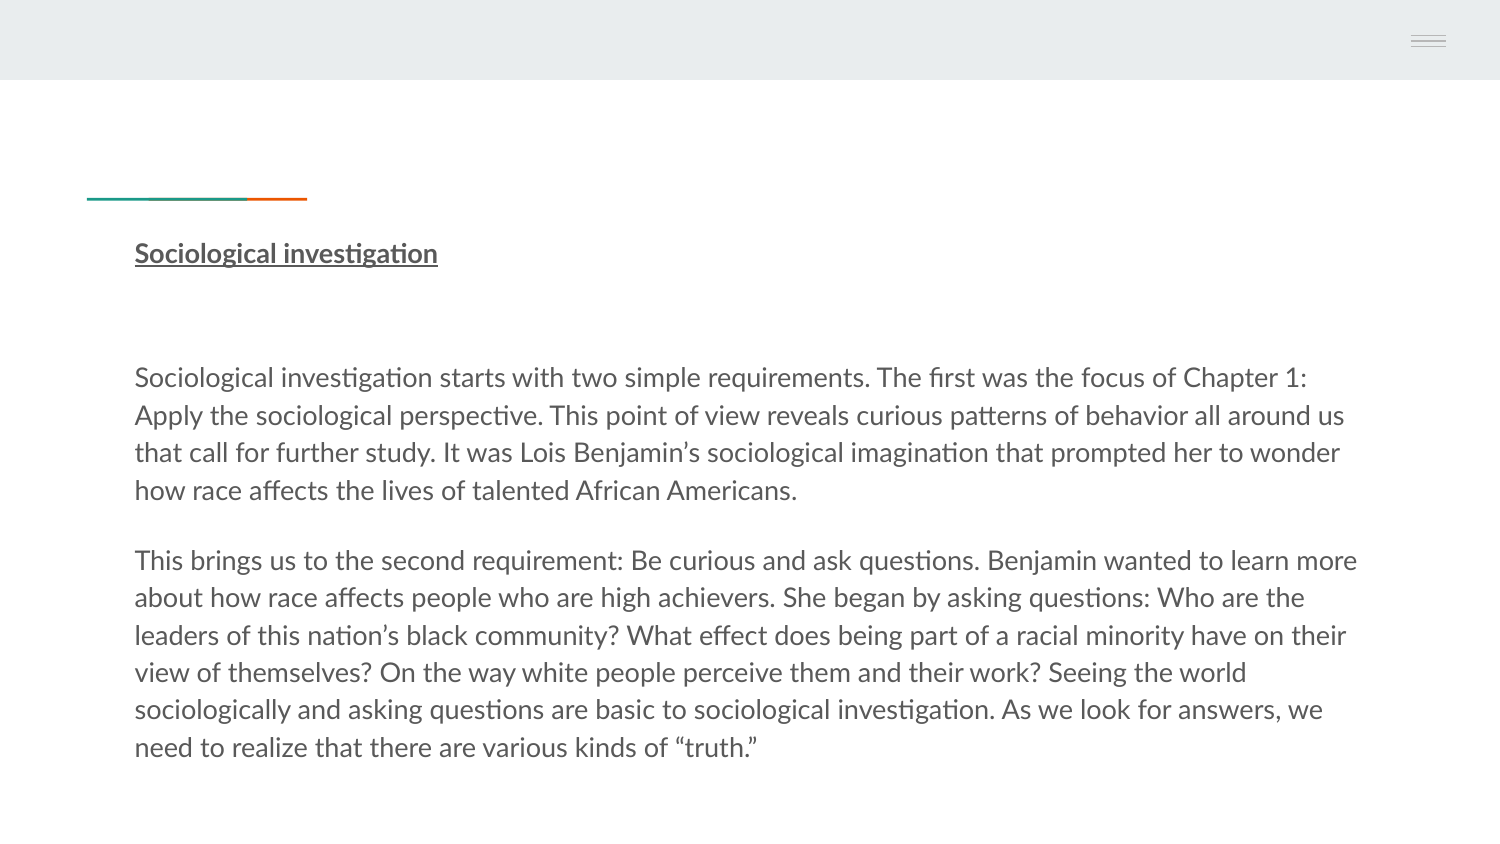

# Sociological investigation
Sociological investigation starts with two simple requirements. The first was the focus of Chapter 1: Apply the sociological perspective. This point of view reveals curious patterns of behavior all around us that call for further study. It was Lois Benjamin’s sociological imagination that prompted her to wonder how race affects the lives of talented African Americans.
This brings us to the second requirement: Be curious and ask questions. Benjamin wanted to learn more about how race affects people who are high achievers. She began by asking questions: Who are the leaders of this nation’s black community? What effect does being part of a racial minority have on their view of themselves? On the way white people perceive them and their work? Seeing the world sociologically and asking questions are basic to sociological investigation. As we look for answers, we need to realize that there are various kinds of “truth.”